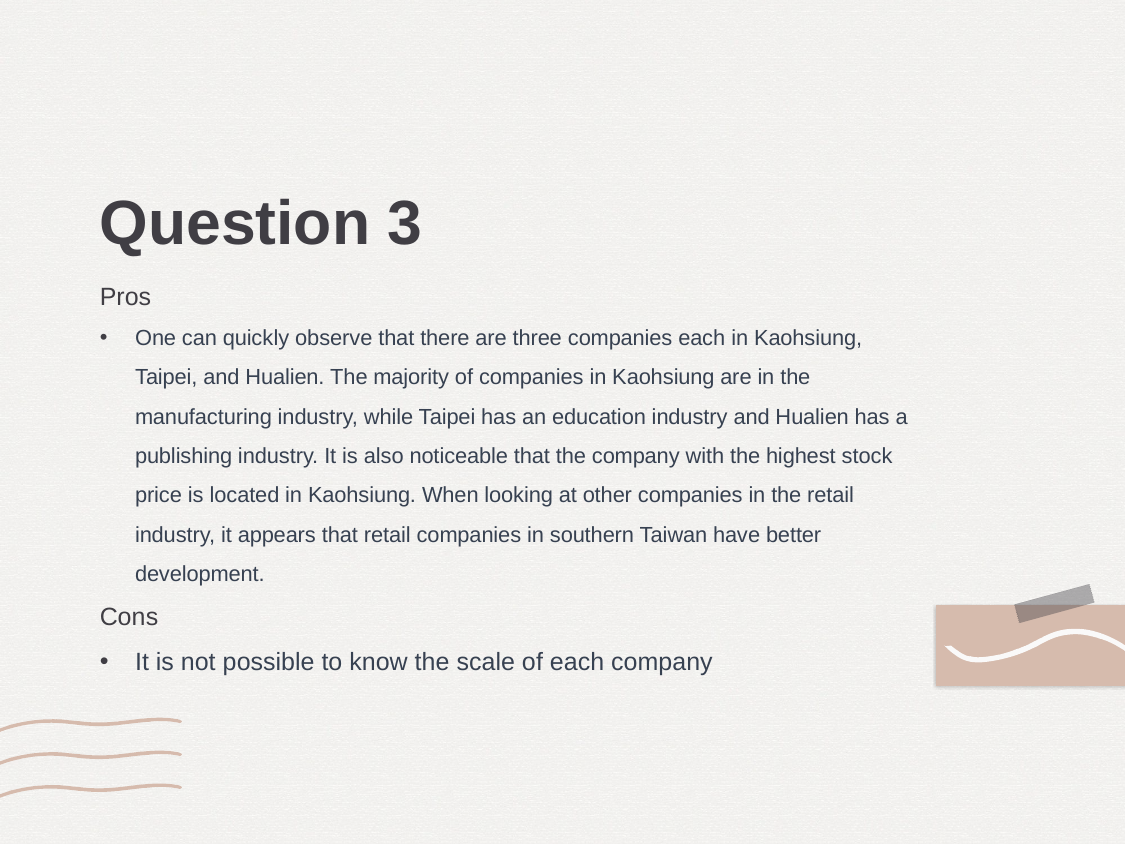

# Question 3
Pros
One can quickly observe that there are three companies each in Kaohsiung, Taipei, and Hualien. The majority of companies in Kaohsiung are in the manufacturing industry, while Taipei has an education industry and Hualien has a publishing industry. It is also noticeable that the company with the highest stock price is located in Kaohsiung. When looking at other companies in the retail industry, it appears that retail companies in southern Taiwan have better development.
Cons
It is not possible to know the scale of each company